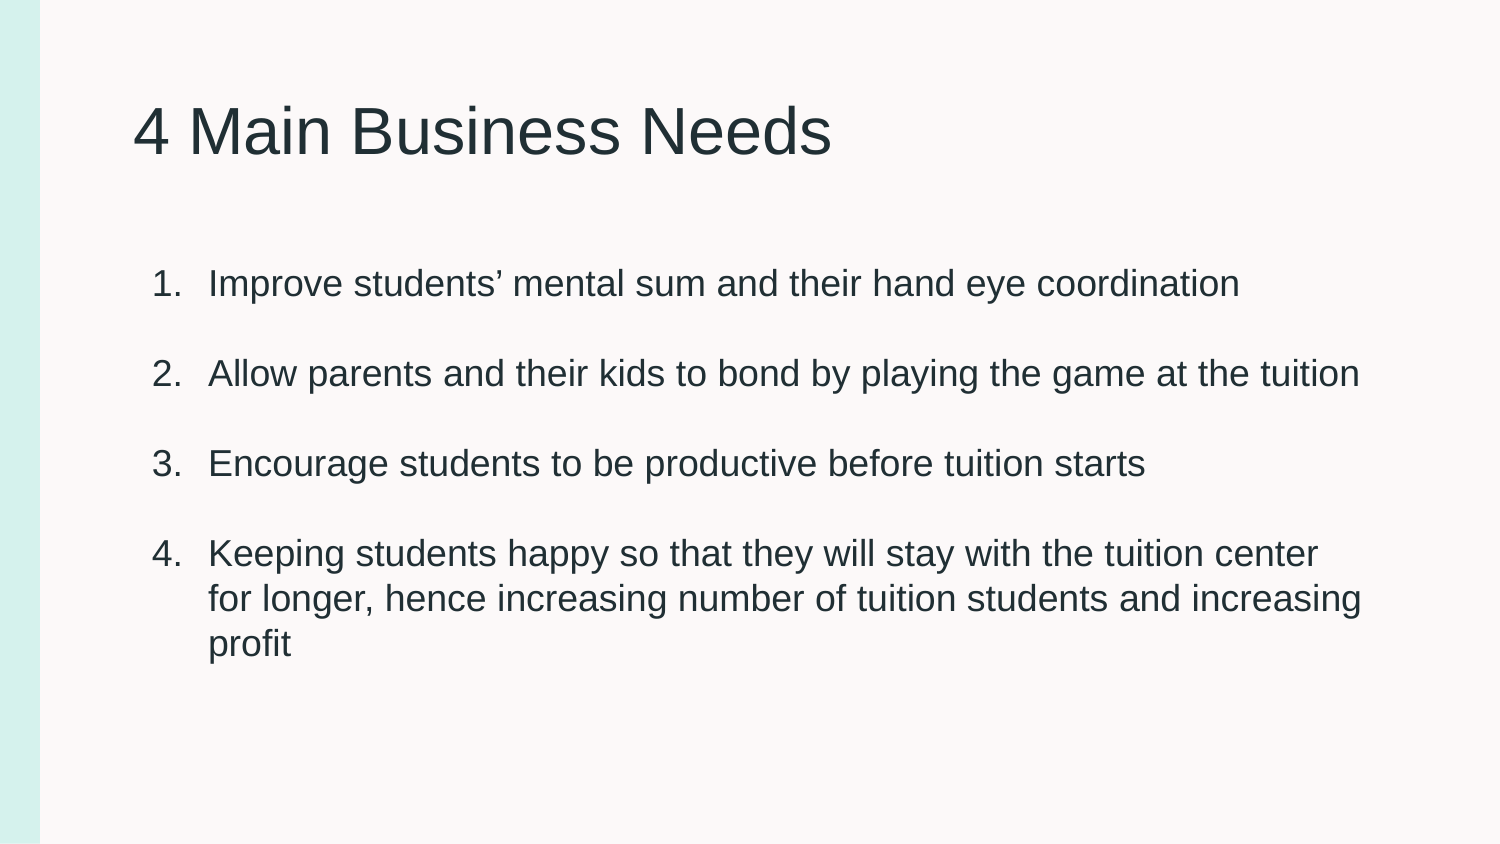

# 4 Main Business Needs

Improve students’ mental sum and their hand eye coordination

Allow parents and their kids to bond by playing the game at the tuition

Encourage students to be productive before tuition starts

Keeping students happy so that they will stay with the tuition center for longer, hence increasing number of tuition students and increasing profit